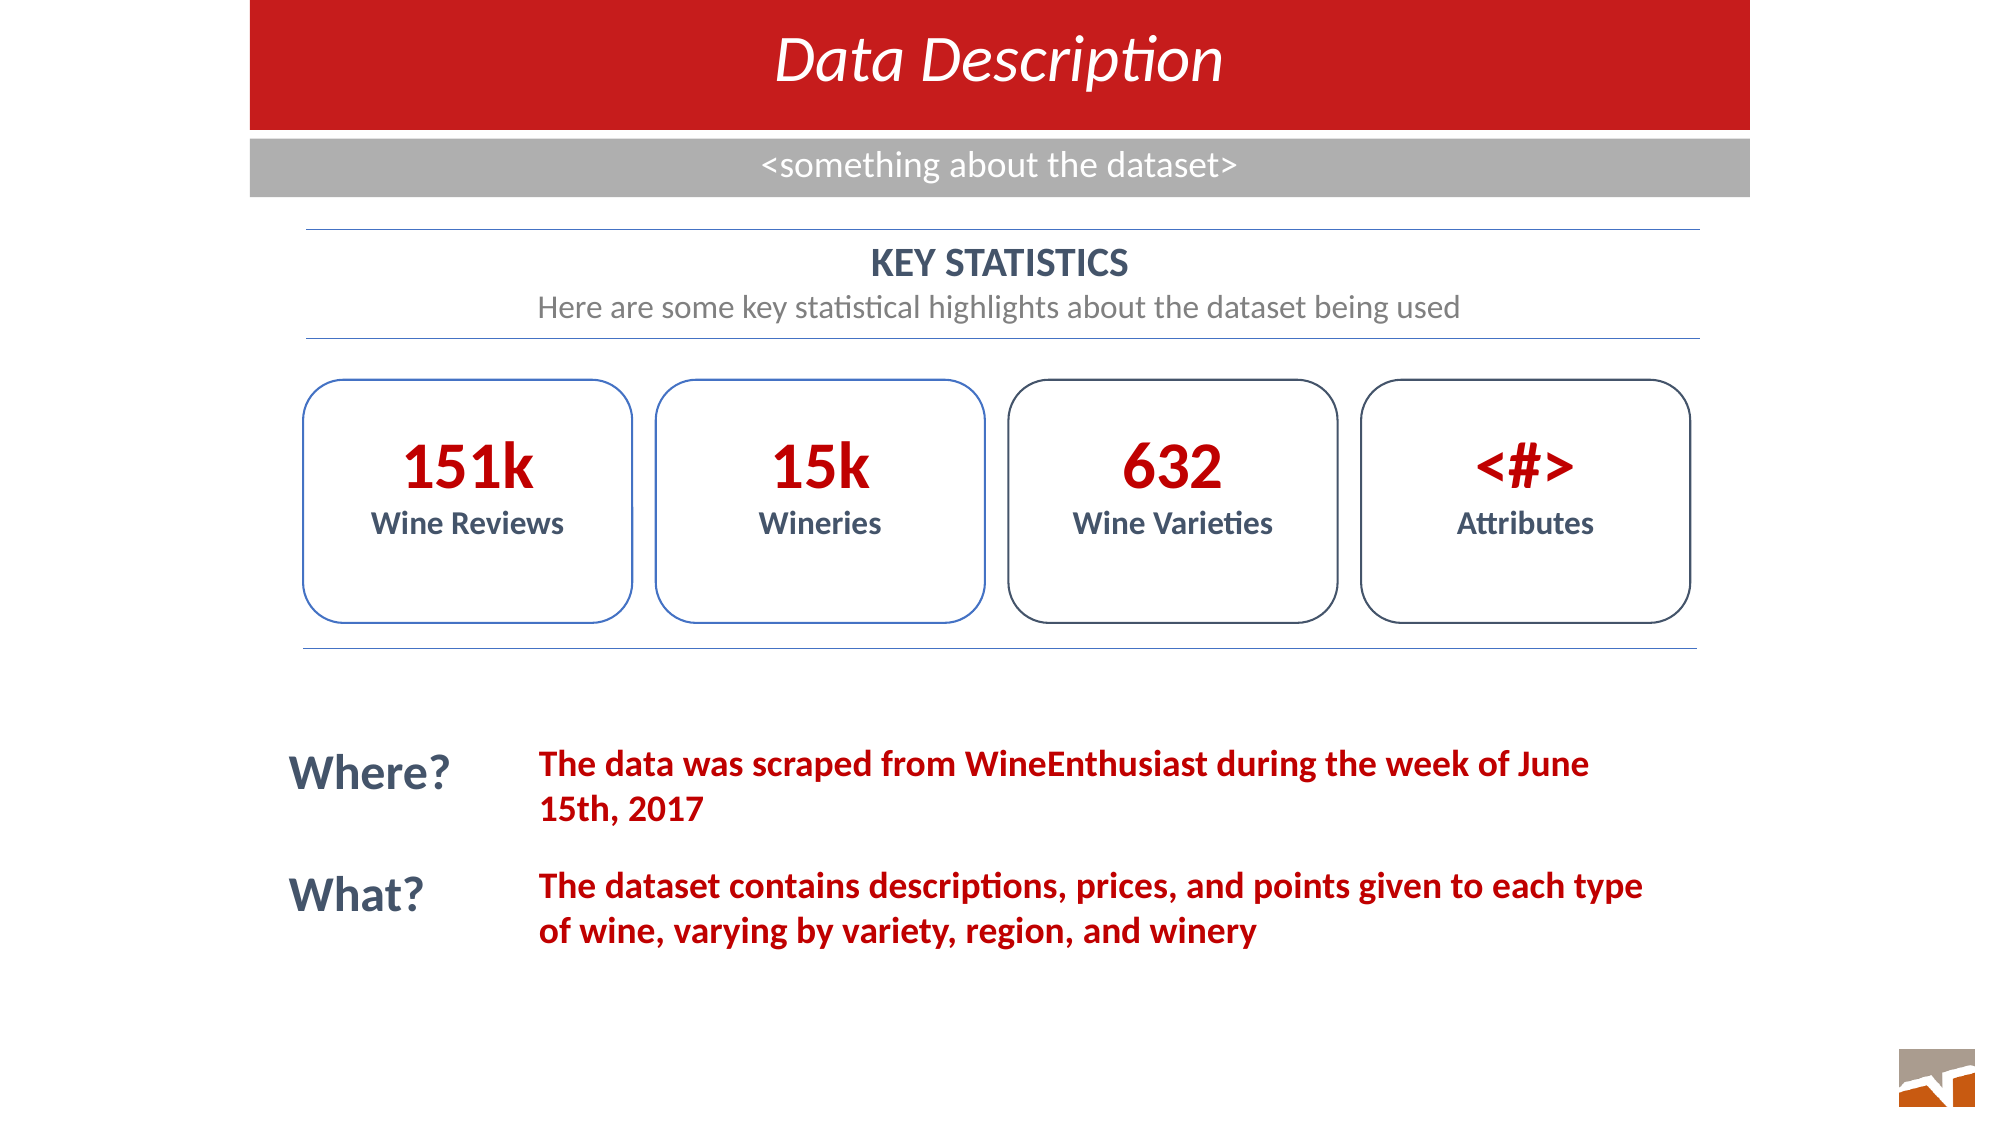

Data Description
<something about the dataset>
KEY STATISTICS
Here are some key statistical highlights about the dataset being used
151k
Wine Reviews

15k
Wineries

632
Wine Varieties

<#>
Attributes

Where?
The data was scraped from WineEnthusiast during the week of June 15th, 2017
What?
The dataset contains descriptions, prices, and points given to each type of wine, varying by variety, region, and winery